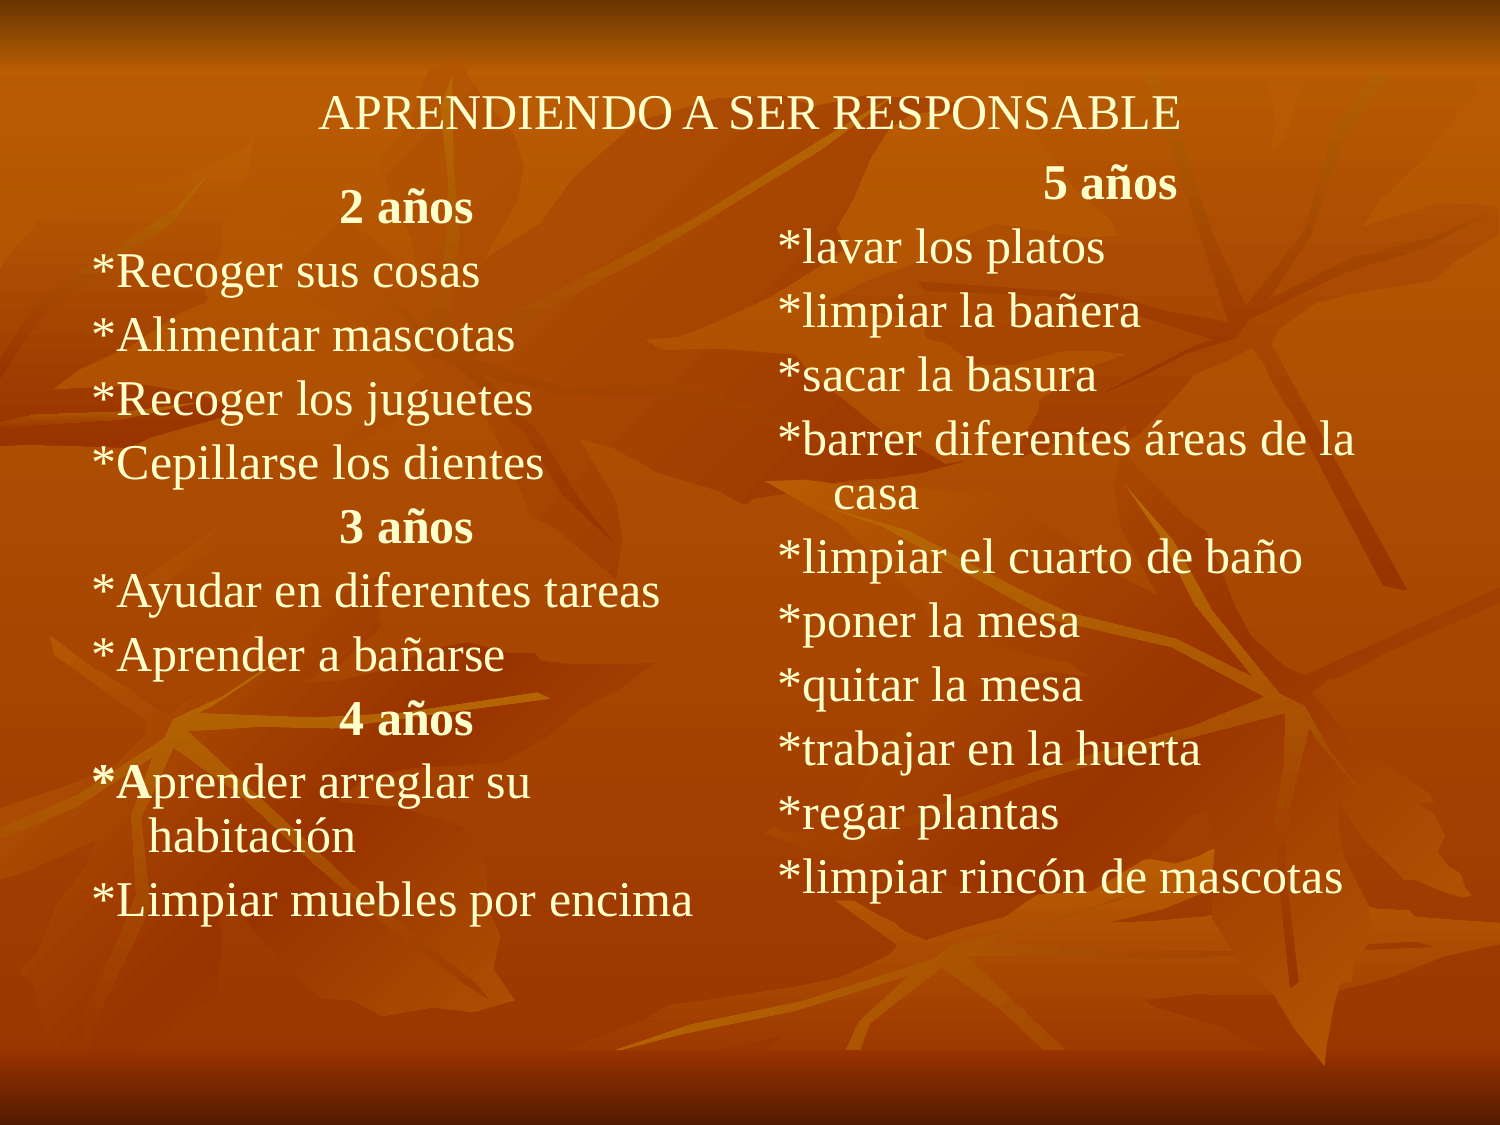

# APRENDIENDO A SER RESPONSABLE
5 años
*lavar los platos
*limpiar la bañera
*sacar la basura
*barrer diferentes áreas de la casa
*limpiar el cuarto de baño
*poner la mesa
*quitar la mesa
*trabajar en la huerta
*regar plantas
*limpiar rincón de mascotas
2 años
*Recoger sus cosas
*Alimentar mascotas
*Recoger los juguetes
*Cepillarse los dientes
3 años
*Ayudar en diferentes tareas
*Aprender a bañarse
4 años
*Aprender arreglar su habitación
*Limpiar muebles por encima